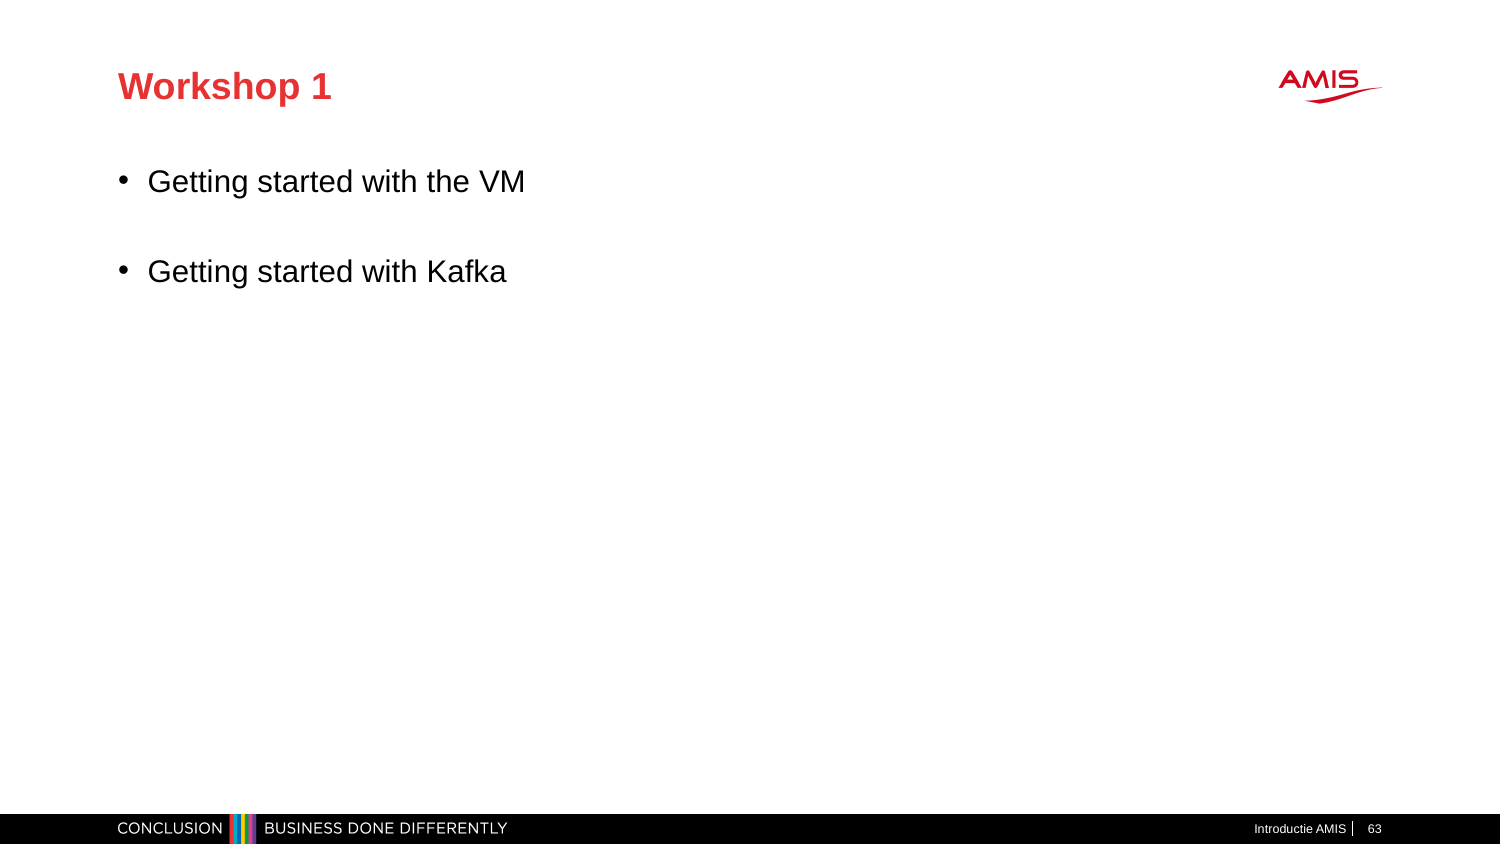

# Workshop 1
Getting started with the VM

Getting started with Kafka

Introductie AMIS
63